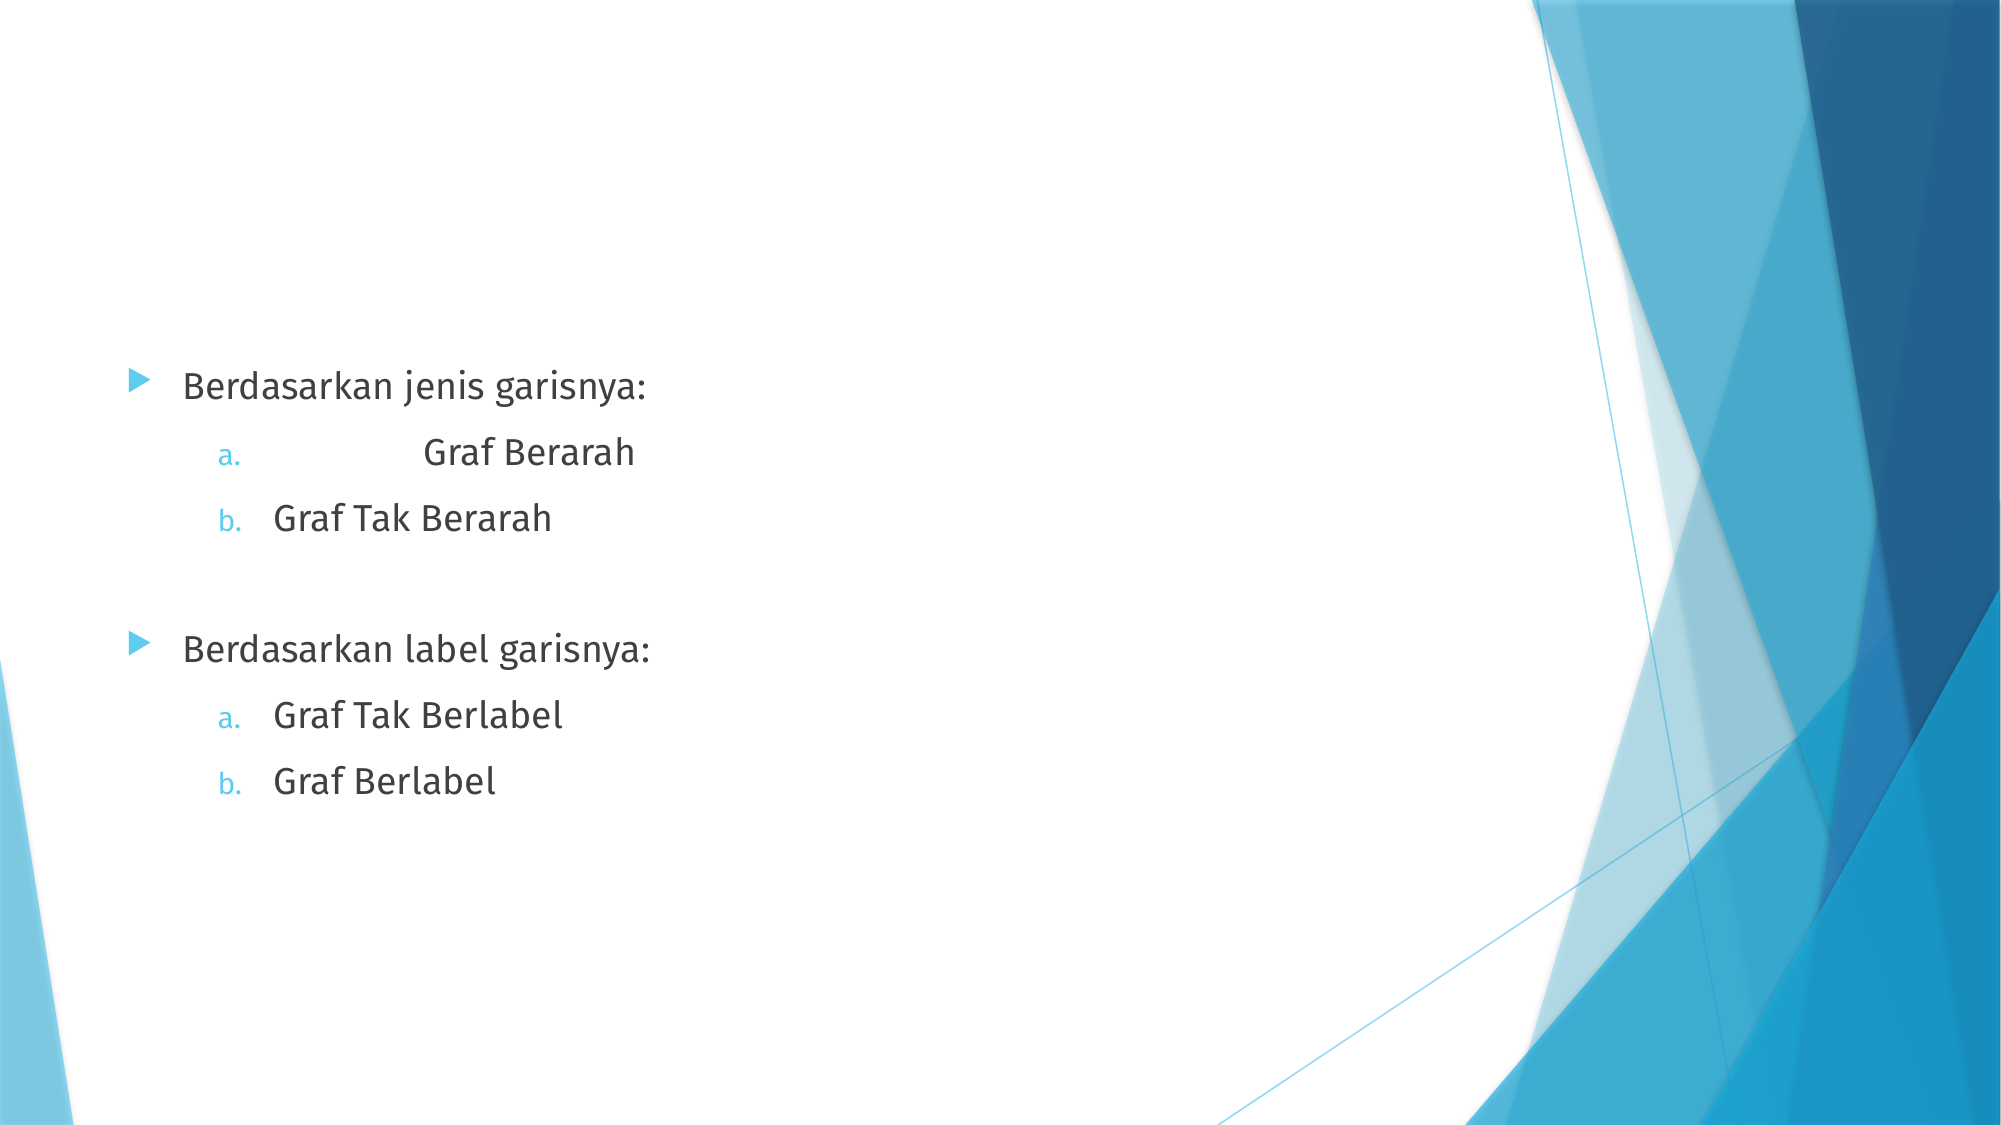

#
Berdasarkan jenis garisnya:
	Graf Berarah
Graf Tak Berarah

Berdasarkan label garisnya:
Graf Tak Berlabel
Graf Berlabel